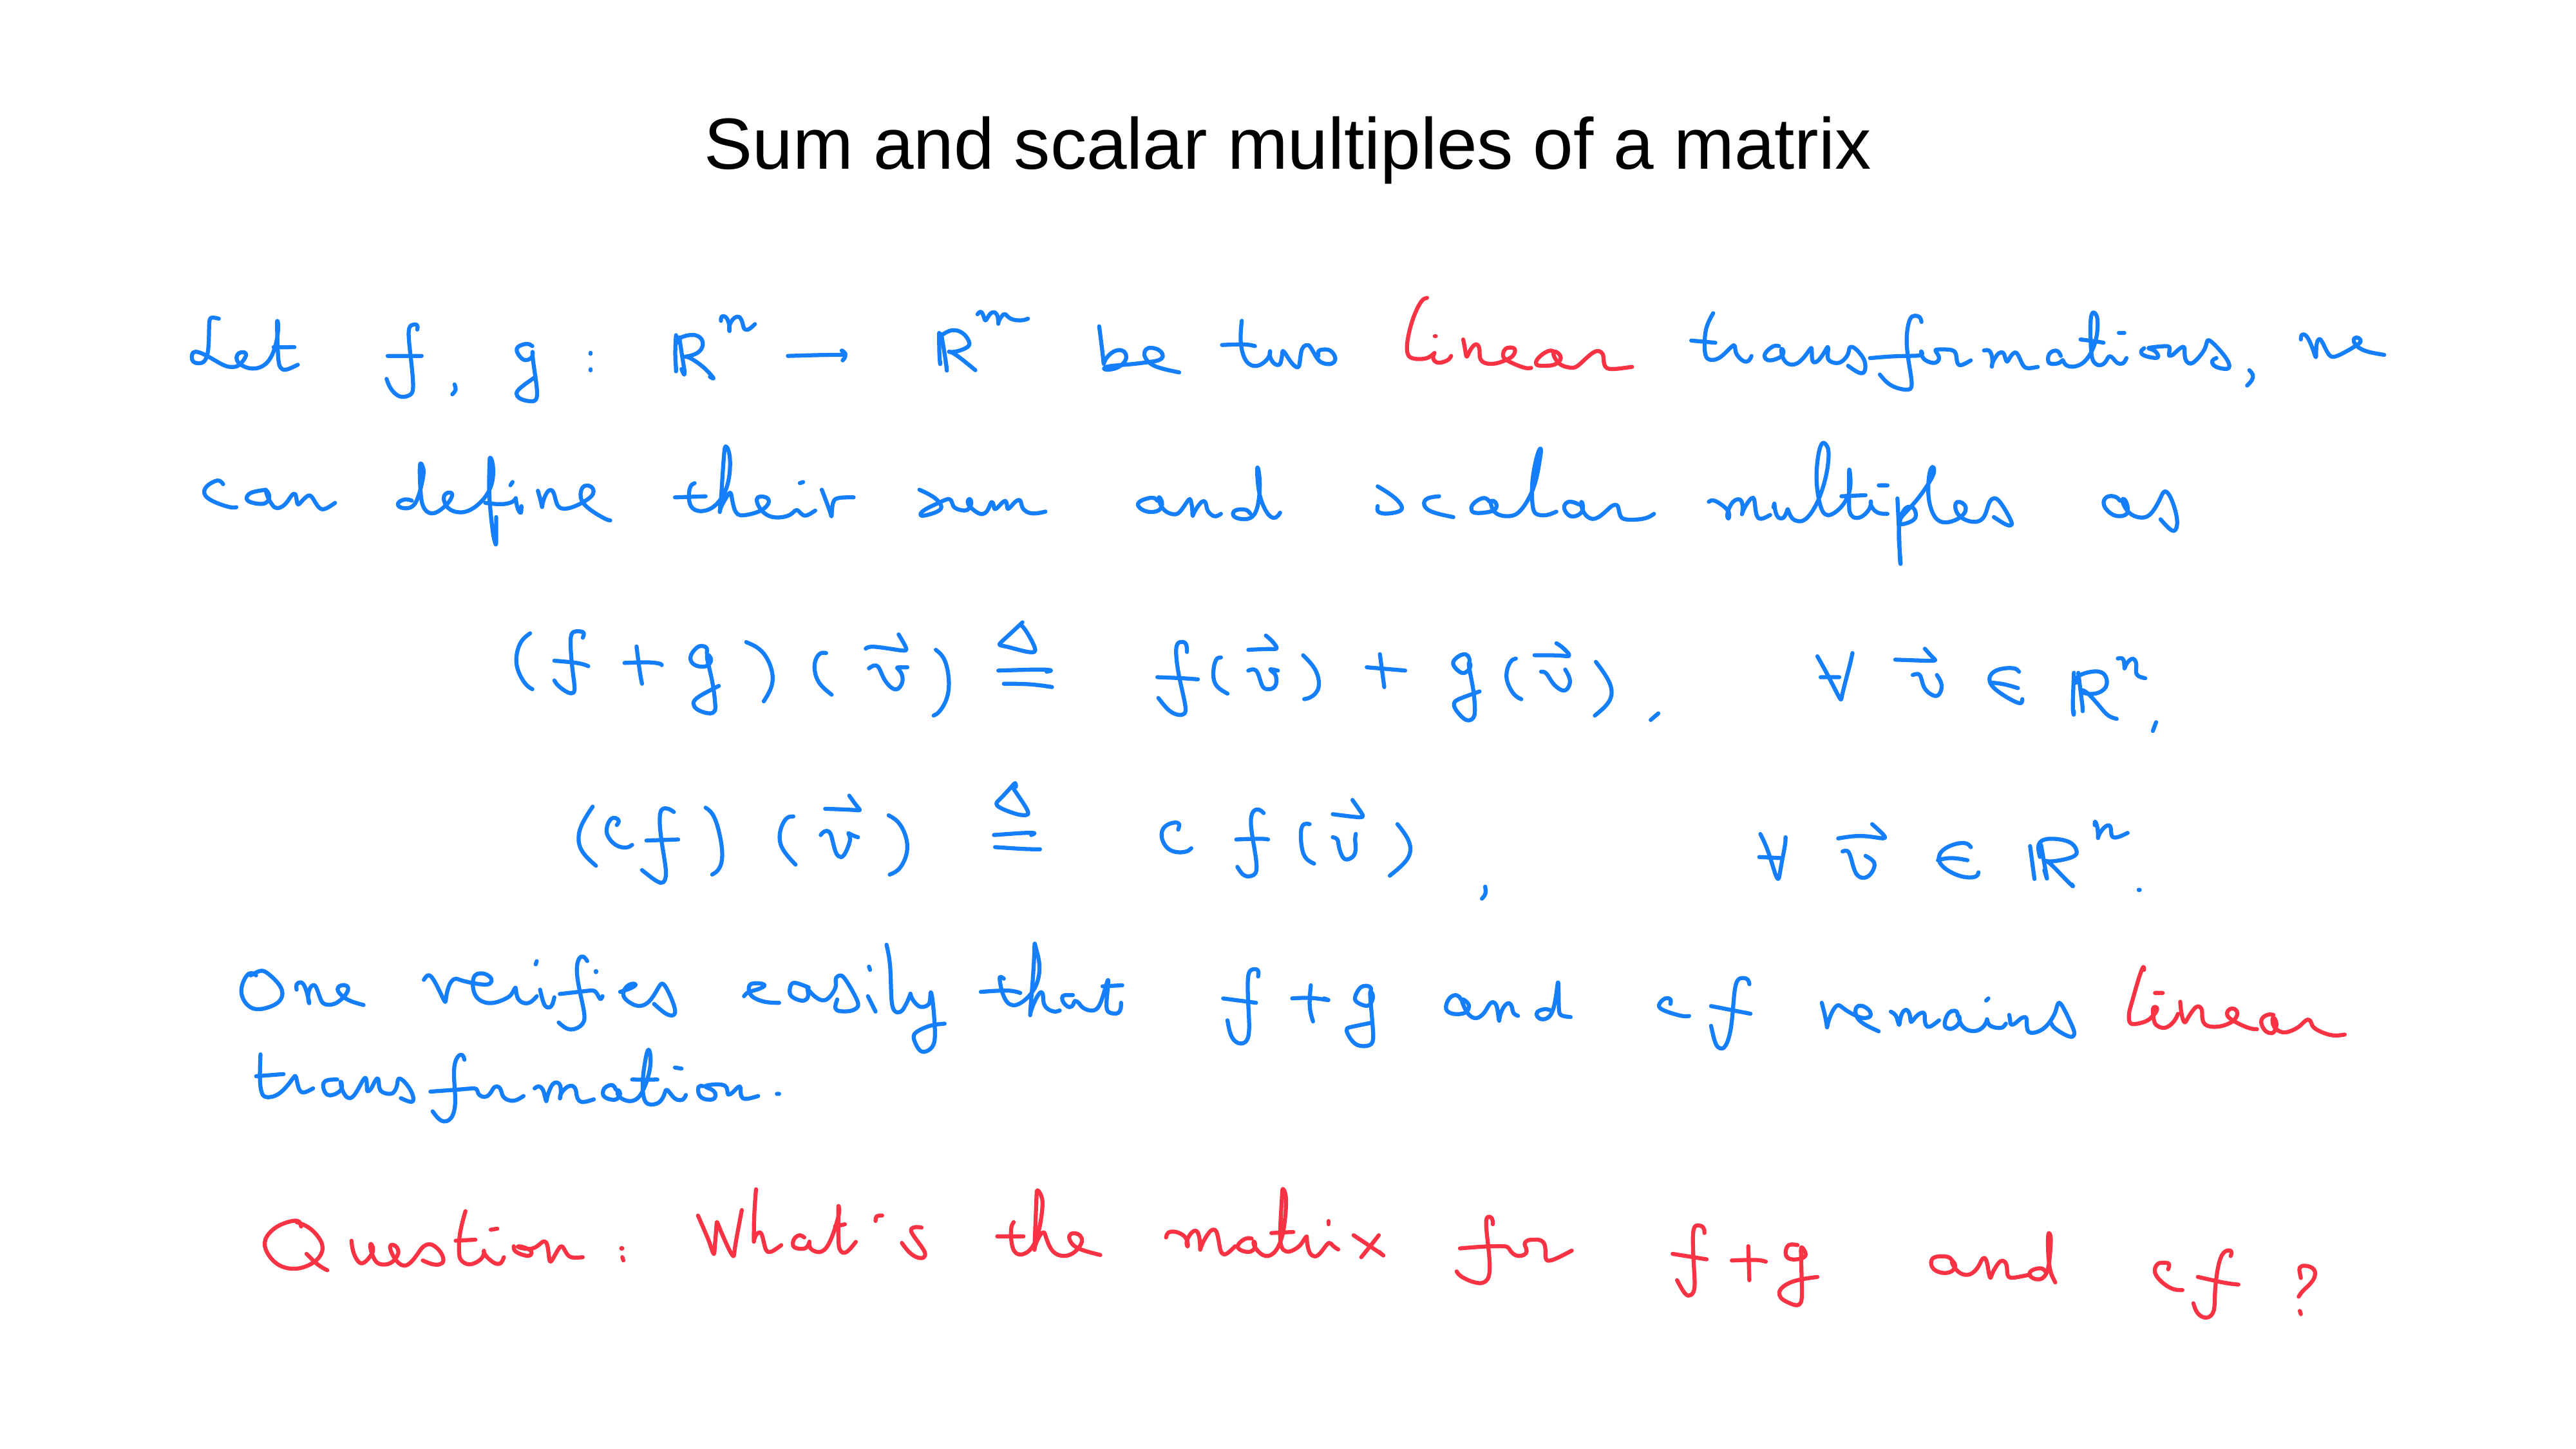

Sum and scalar multiples of a matrix